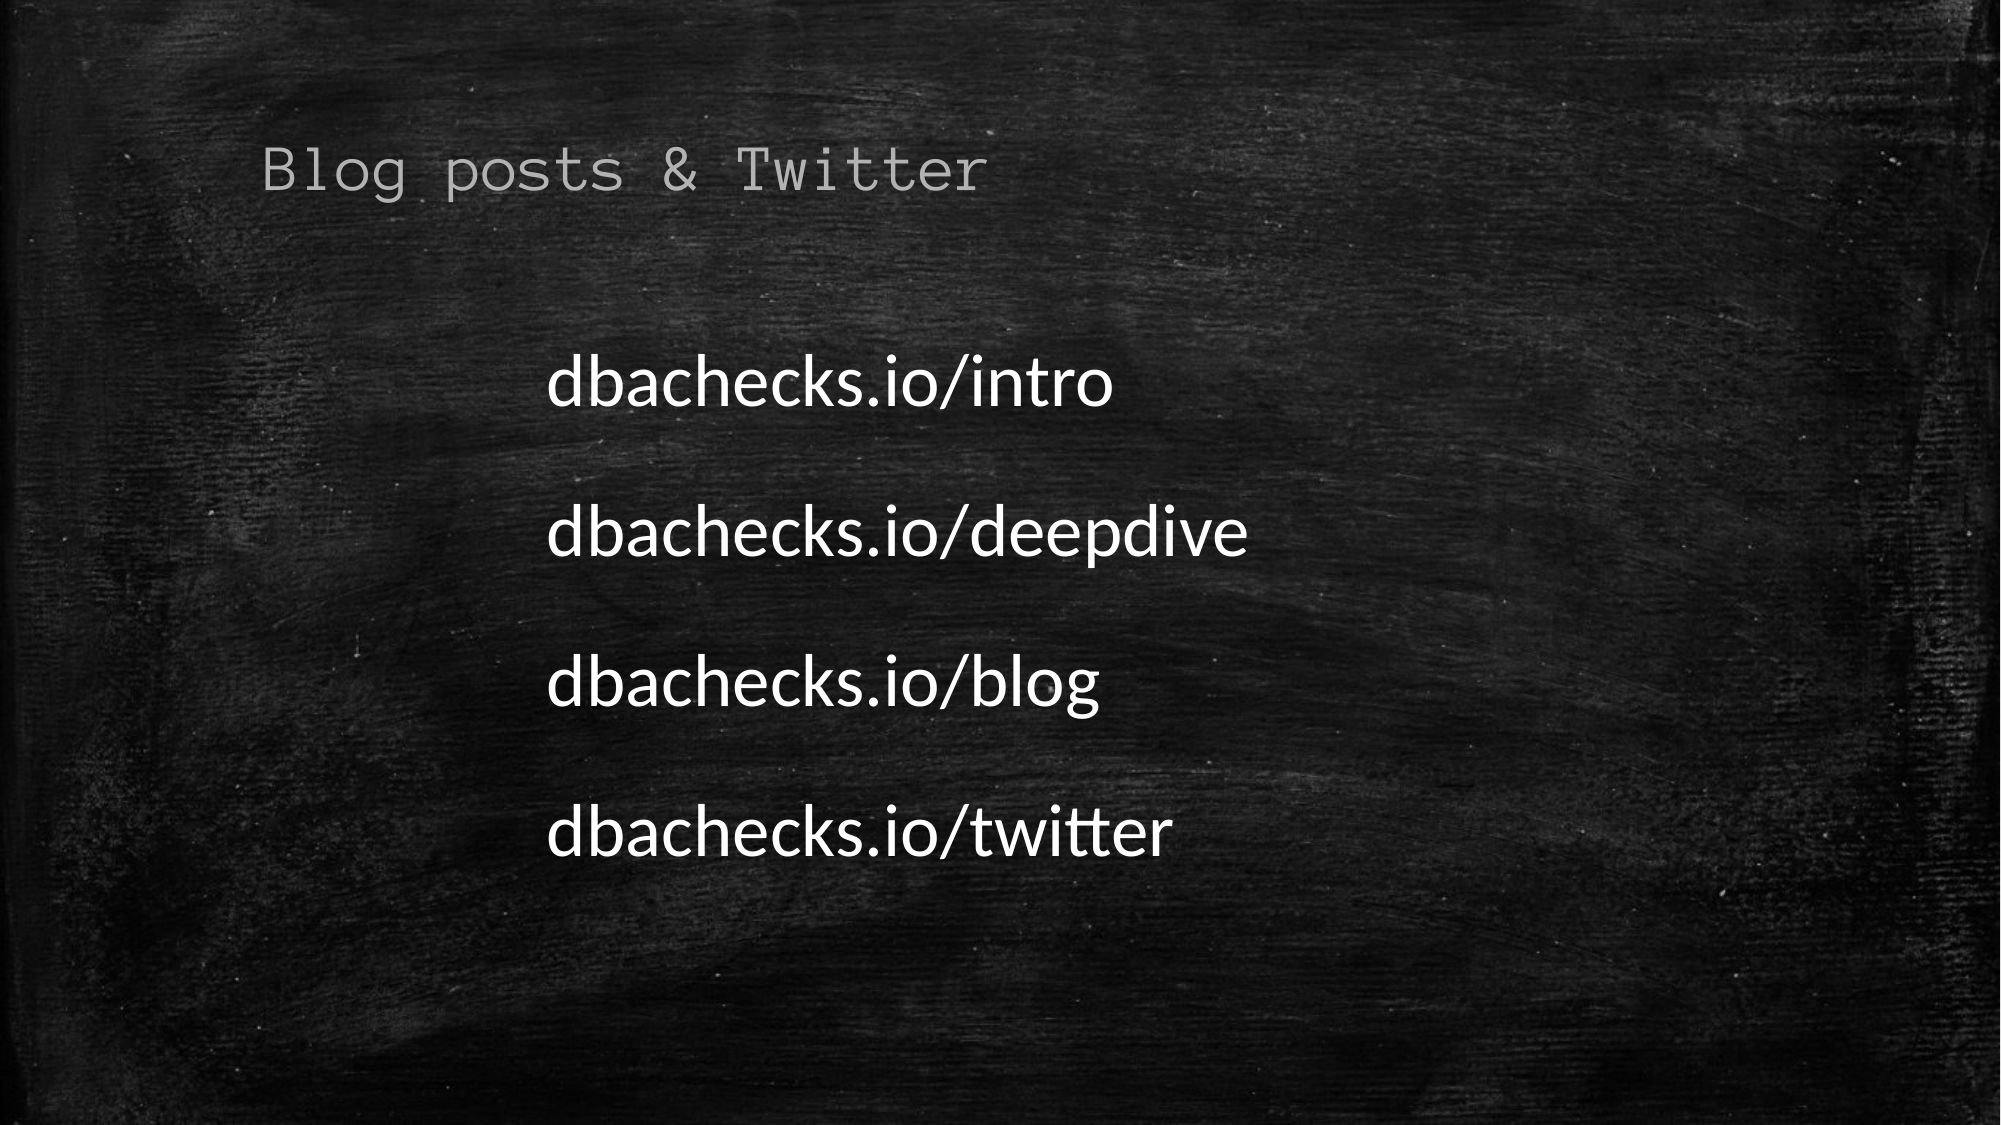

# Blog posts & Twitter
dbachecks.io/intro
dbachecks.io/deepdive
dbachecks.io/blog
dbachecks.io/twitter